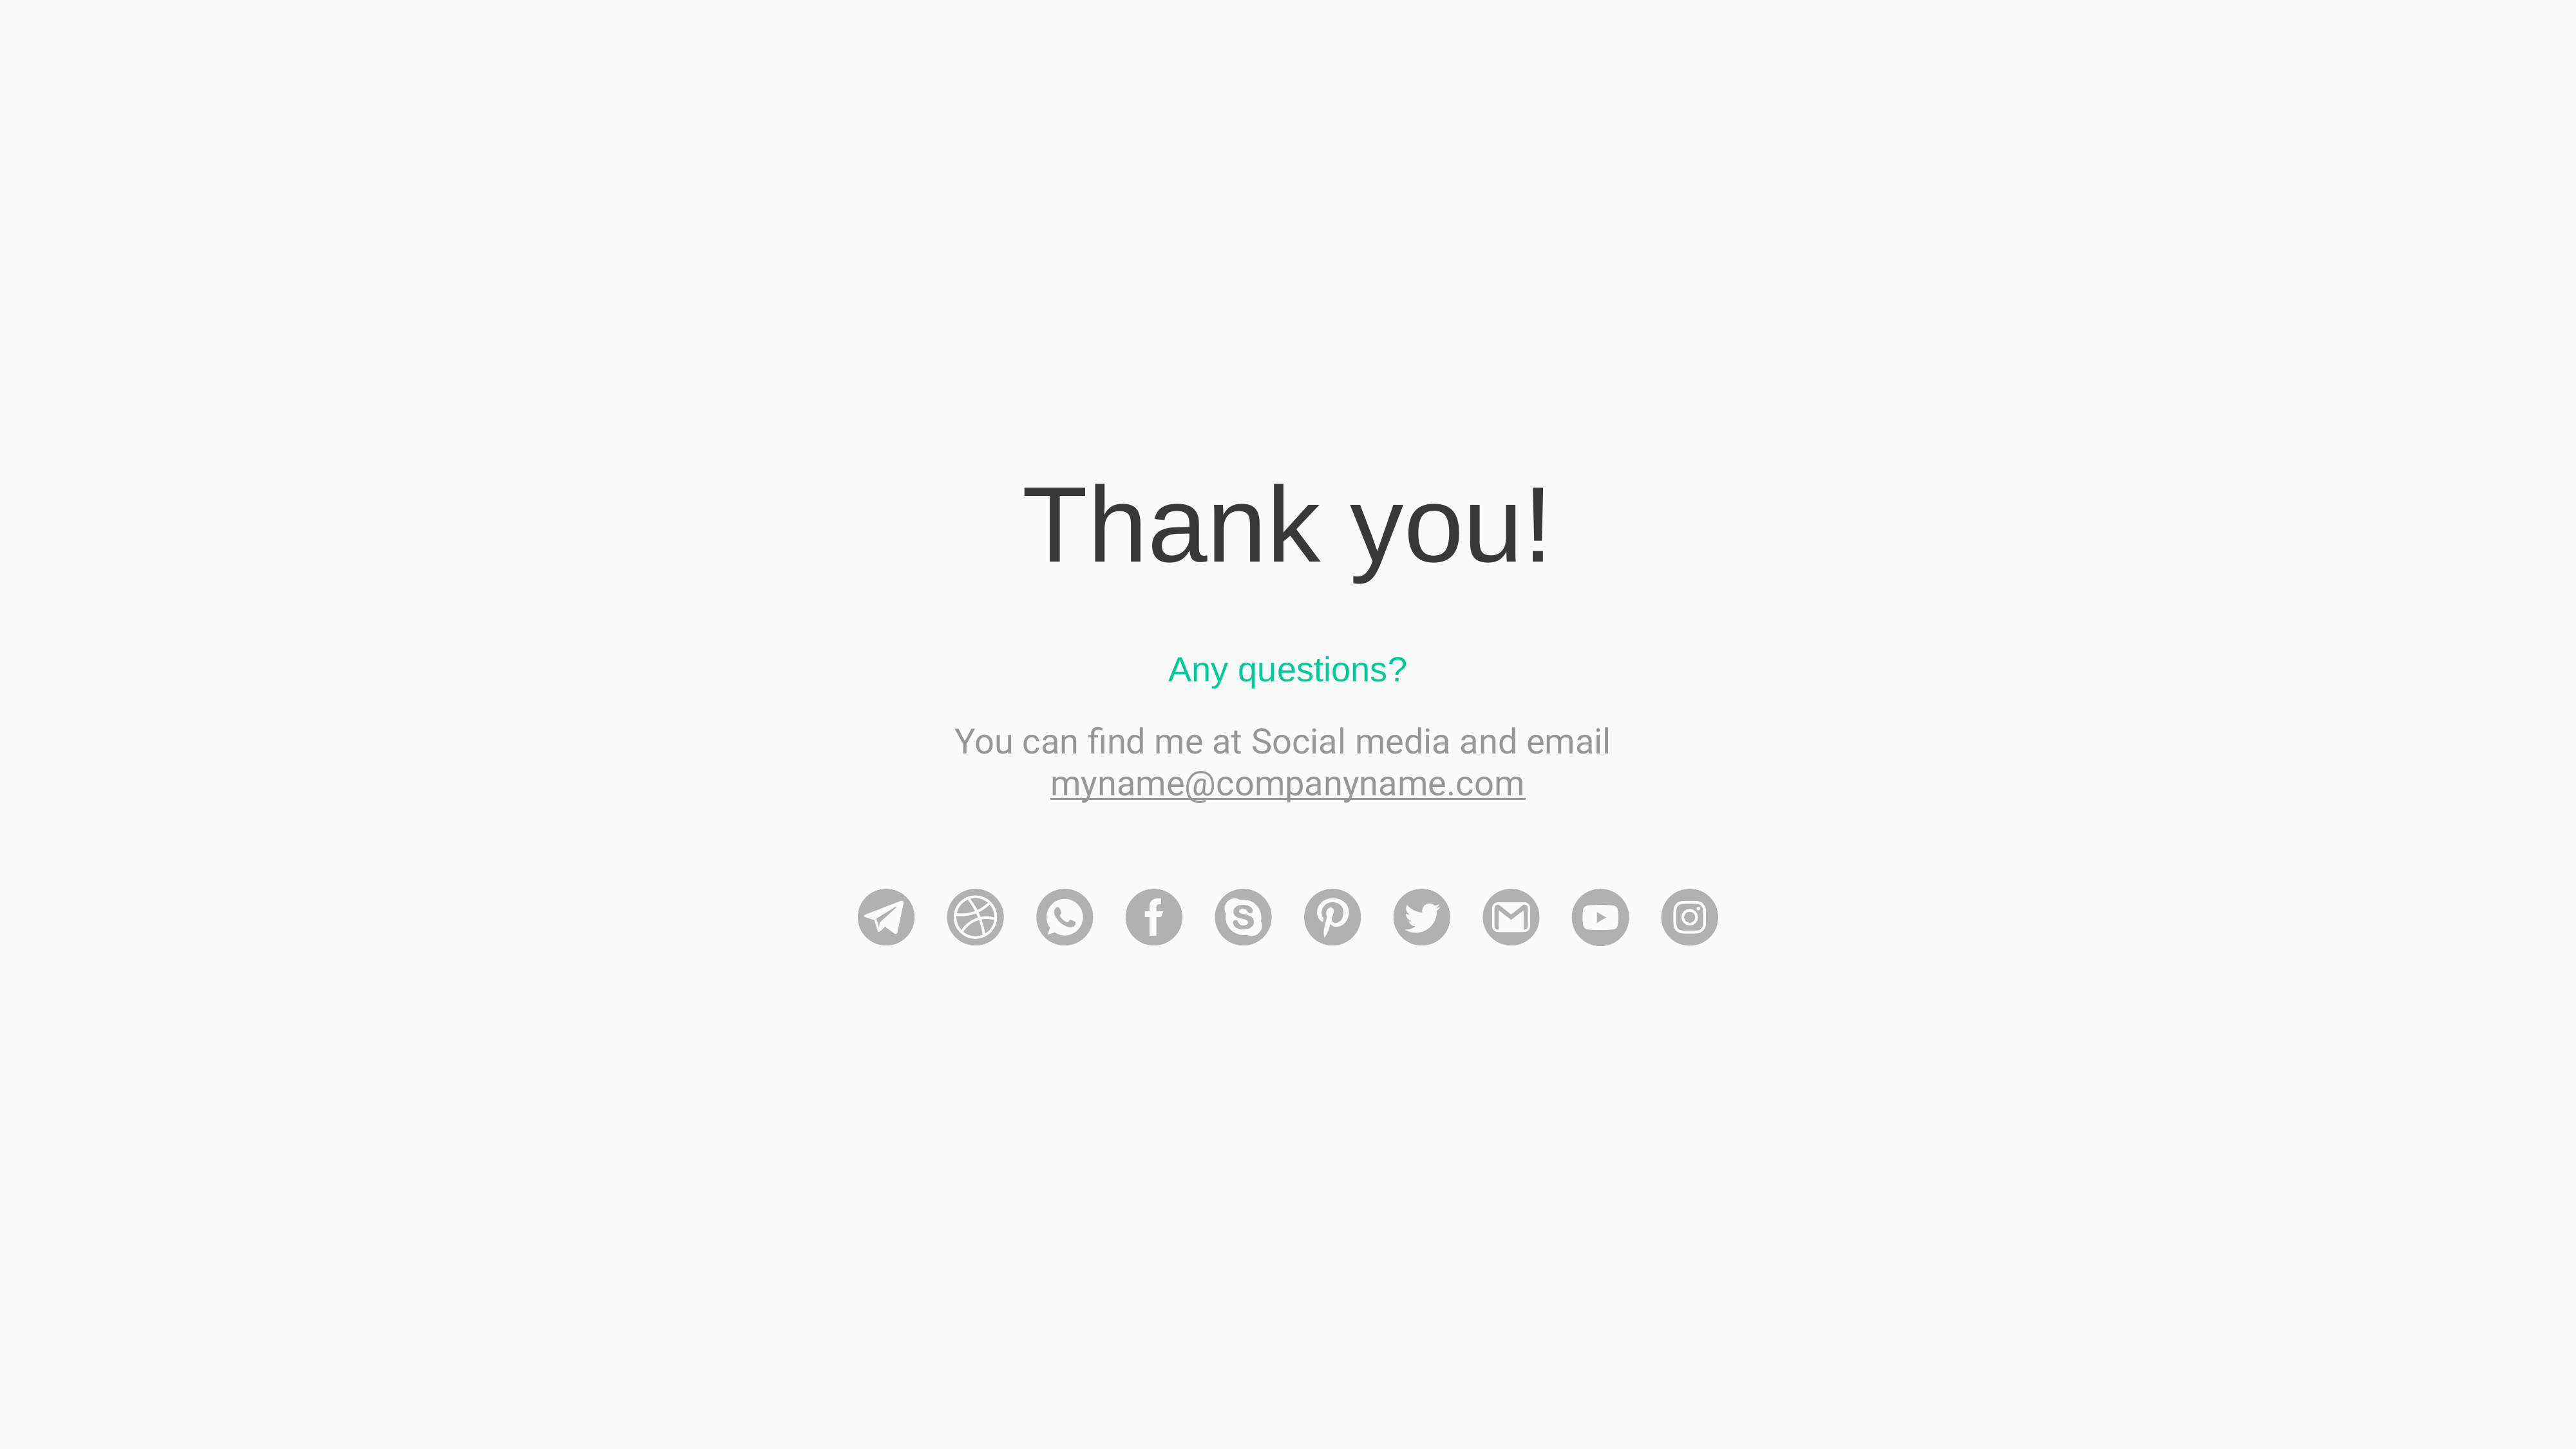

Thank you!
Any questions?
You can find me at Social media and email myname@companyname.com